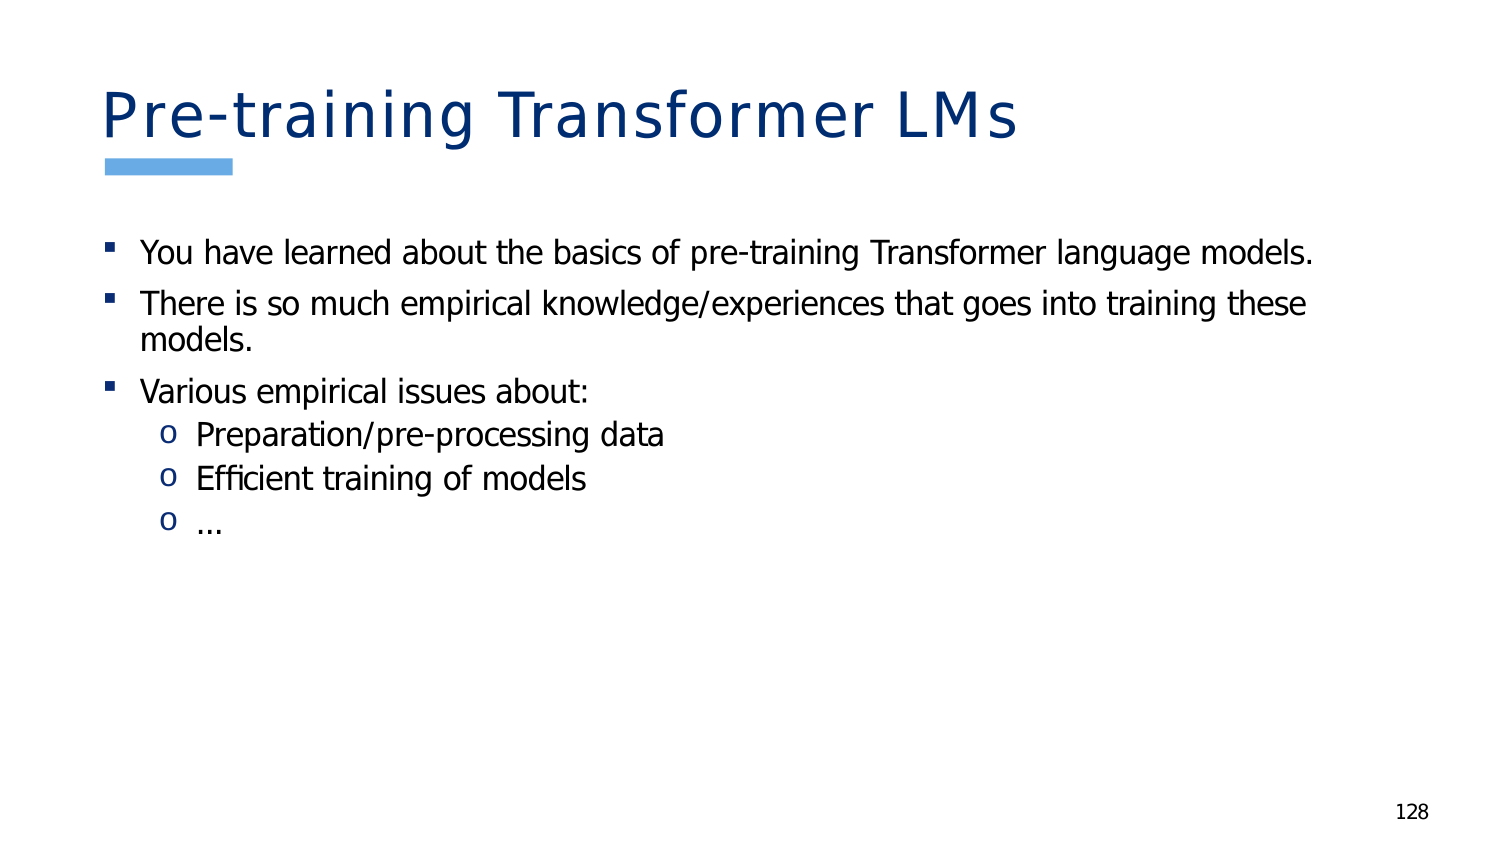

# Pre-training Transformer LMs
You have learned about the basics of pre-training Transformer language models.
There is so much empirical knowledge/experiences that goes into training these models.
Various empirical issues about:
Preparation/pre-processing data
Efficient training of models
…